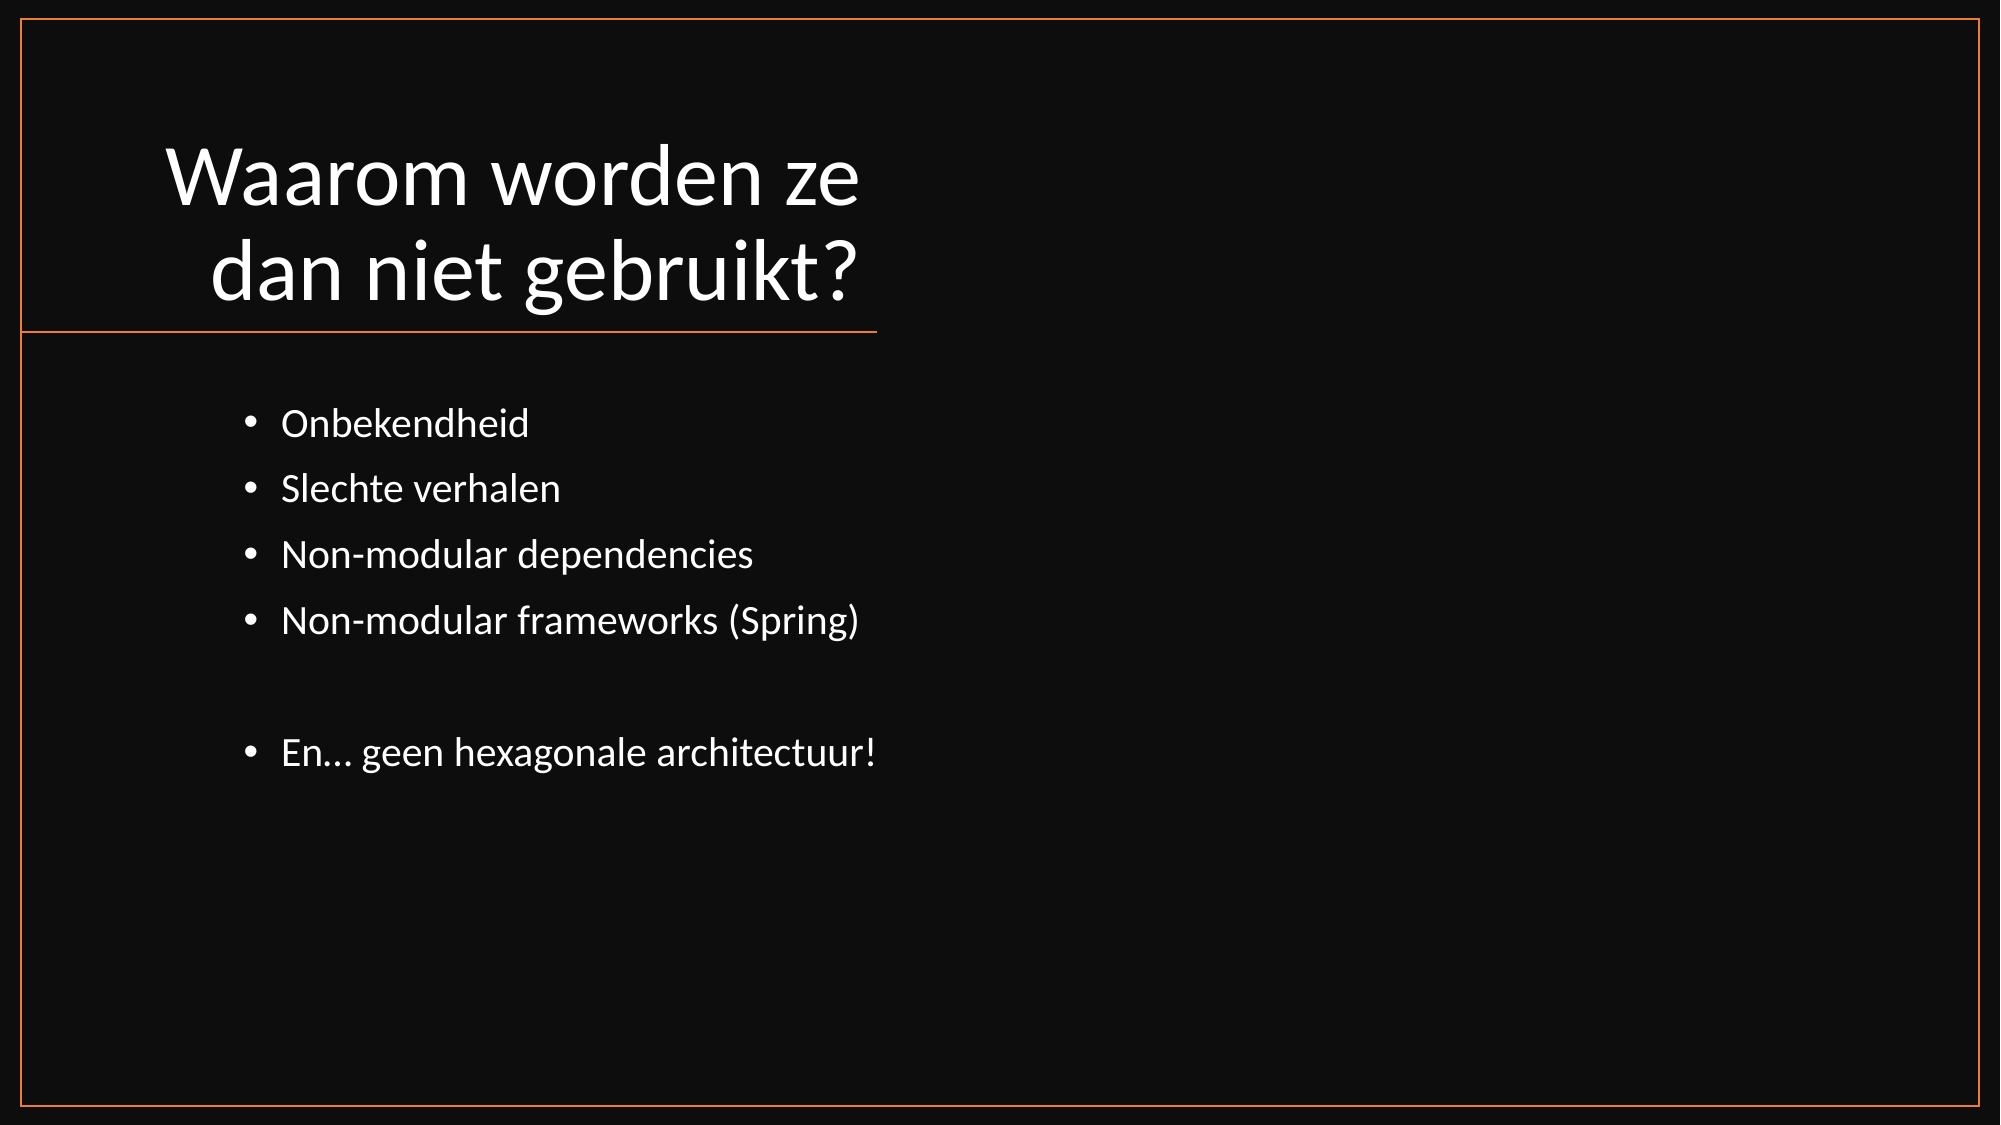

# Waarom worden ze dan niet gebruikt?
Onbekendheid
Slechte verhalen
Non-modular dependencies
Non-modular frameworks (Spring)

En… geen hexagonale architectuur!